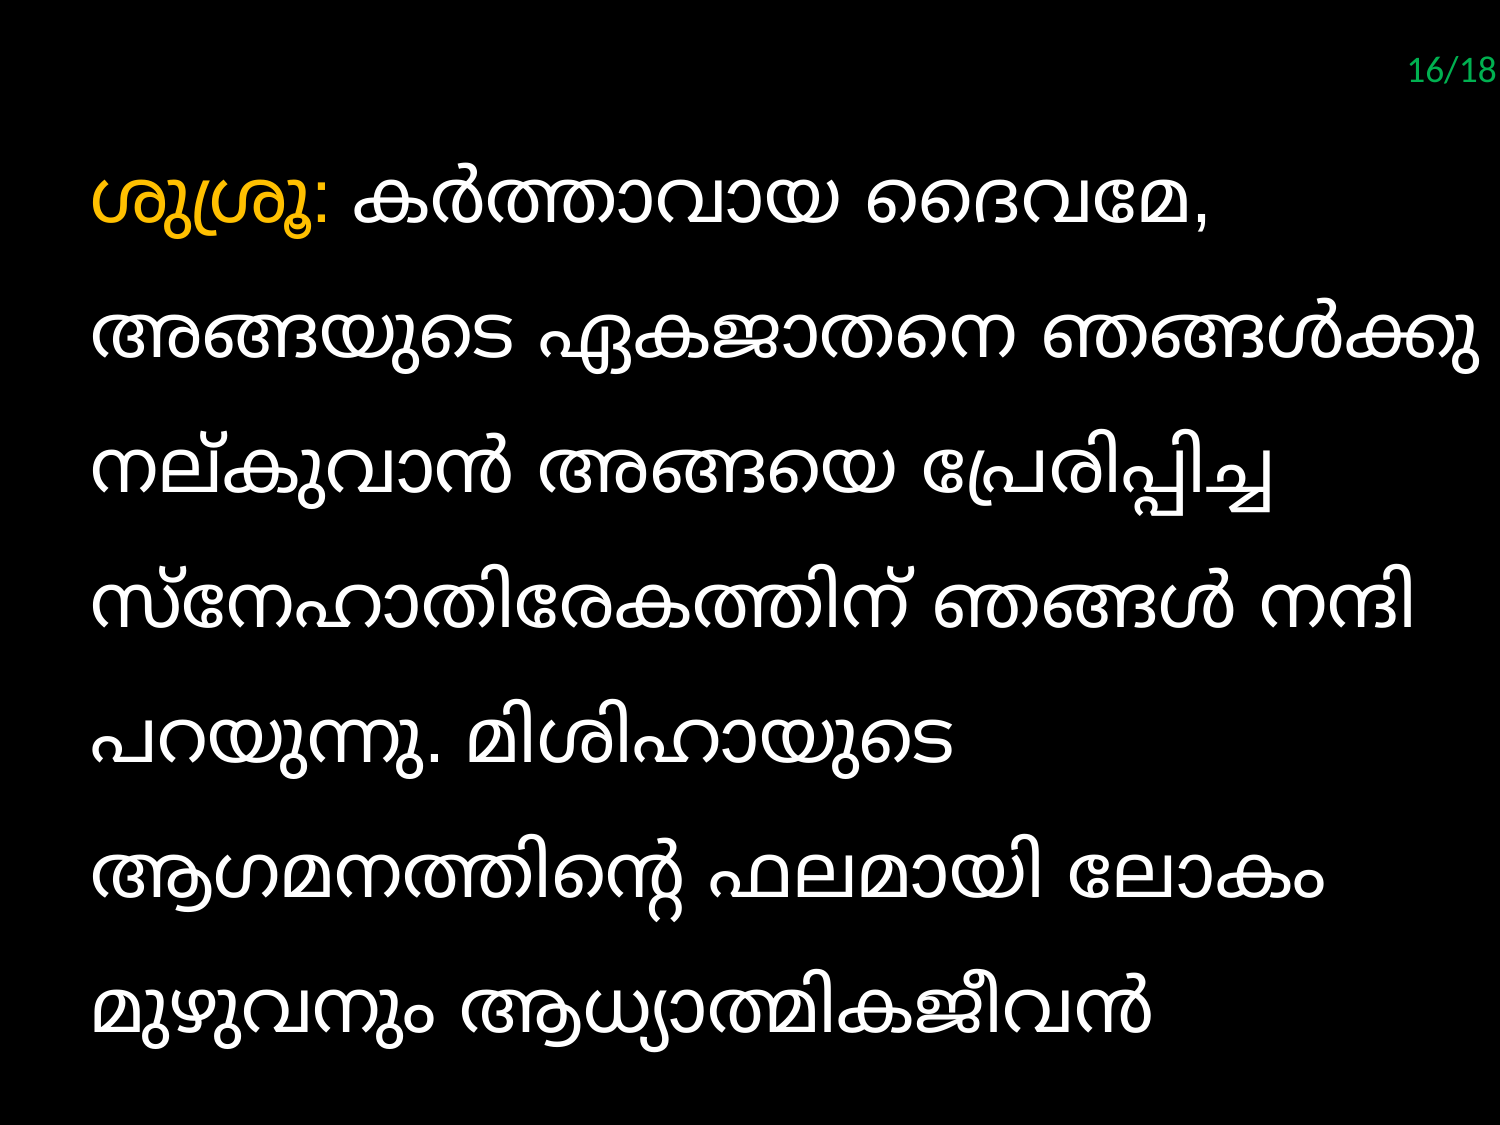

16/18
ശുശ്രൂ: കര്‍ത്താവായ ദൈവമേ, അങ്ങയുടെ ഏകജാതനെ ഞങ്ങള്‍ക്കു നല്കുവാന്‍ അങ്ങയെ പ്രേരിപ്പിച്ച സ്നേഹാതിരേകത്തിന് ഞങ്ങള്‍ നന്ദി പറയുന്നു. മിശിഹായുടെ ആഗമനത്തിന്‍റെ ഫലമായി ലോകം മുഴുവനും ആധ്യാത്മികജീവന്‍